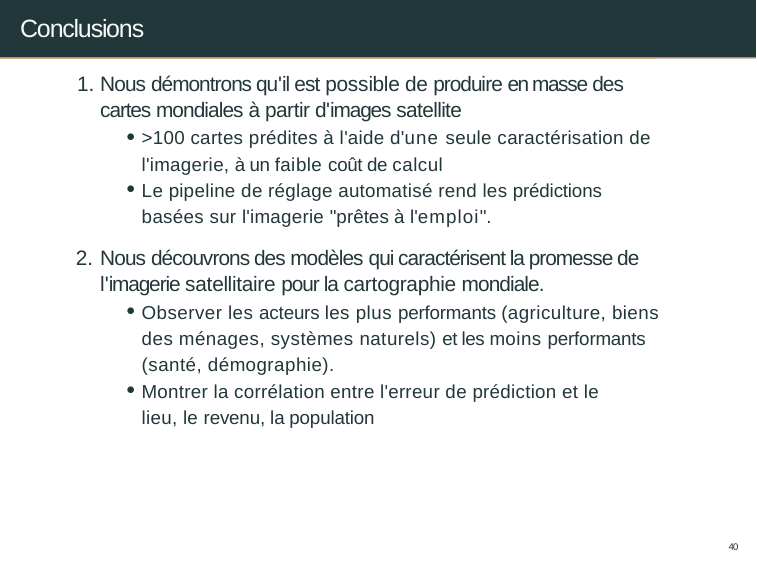

# Conclusions

Nous démontrons qu'il est possible de produire en masse des cartes mondiales à partir d'images satellite
>100 cartes prédites à l'aide d'une seule caractérisation de l'imagerie, à un faible coût de calcul
Le pipeline de réglage automatisé rend les prédictions basées sur l'imagerie "prêtes à l'emploi".
Nous découvrons des modèles qui caractérisent la promesse de l'imagerie satellitaire pour la cartographie mondiale.
Observer les acteurs les plus performants (agriculture, biens des ménages, systèmes naturels) et les moins performants (santé, démographie).
Montrer la corrélation entre l'erreur de prédiction et le lieu, le revenu, la population
40